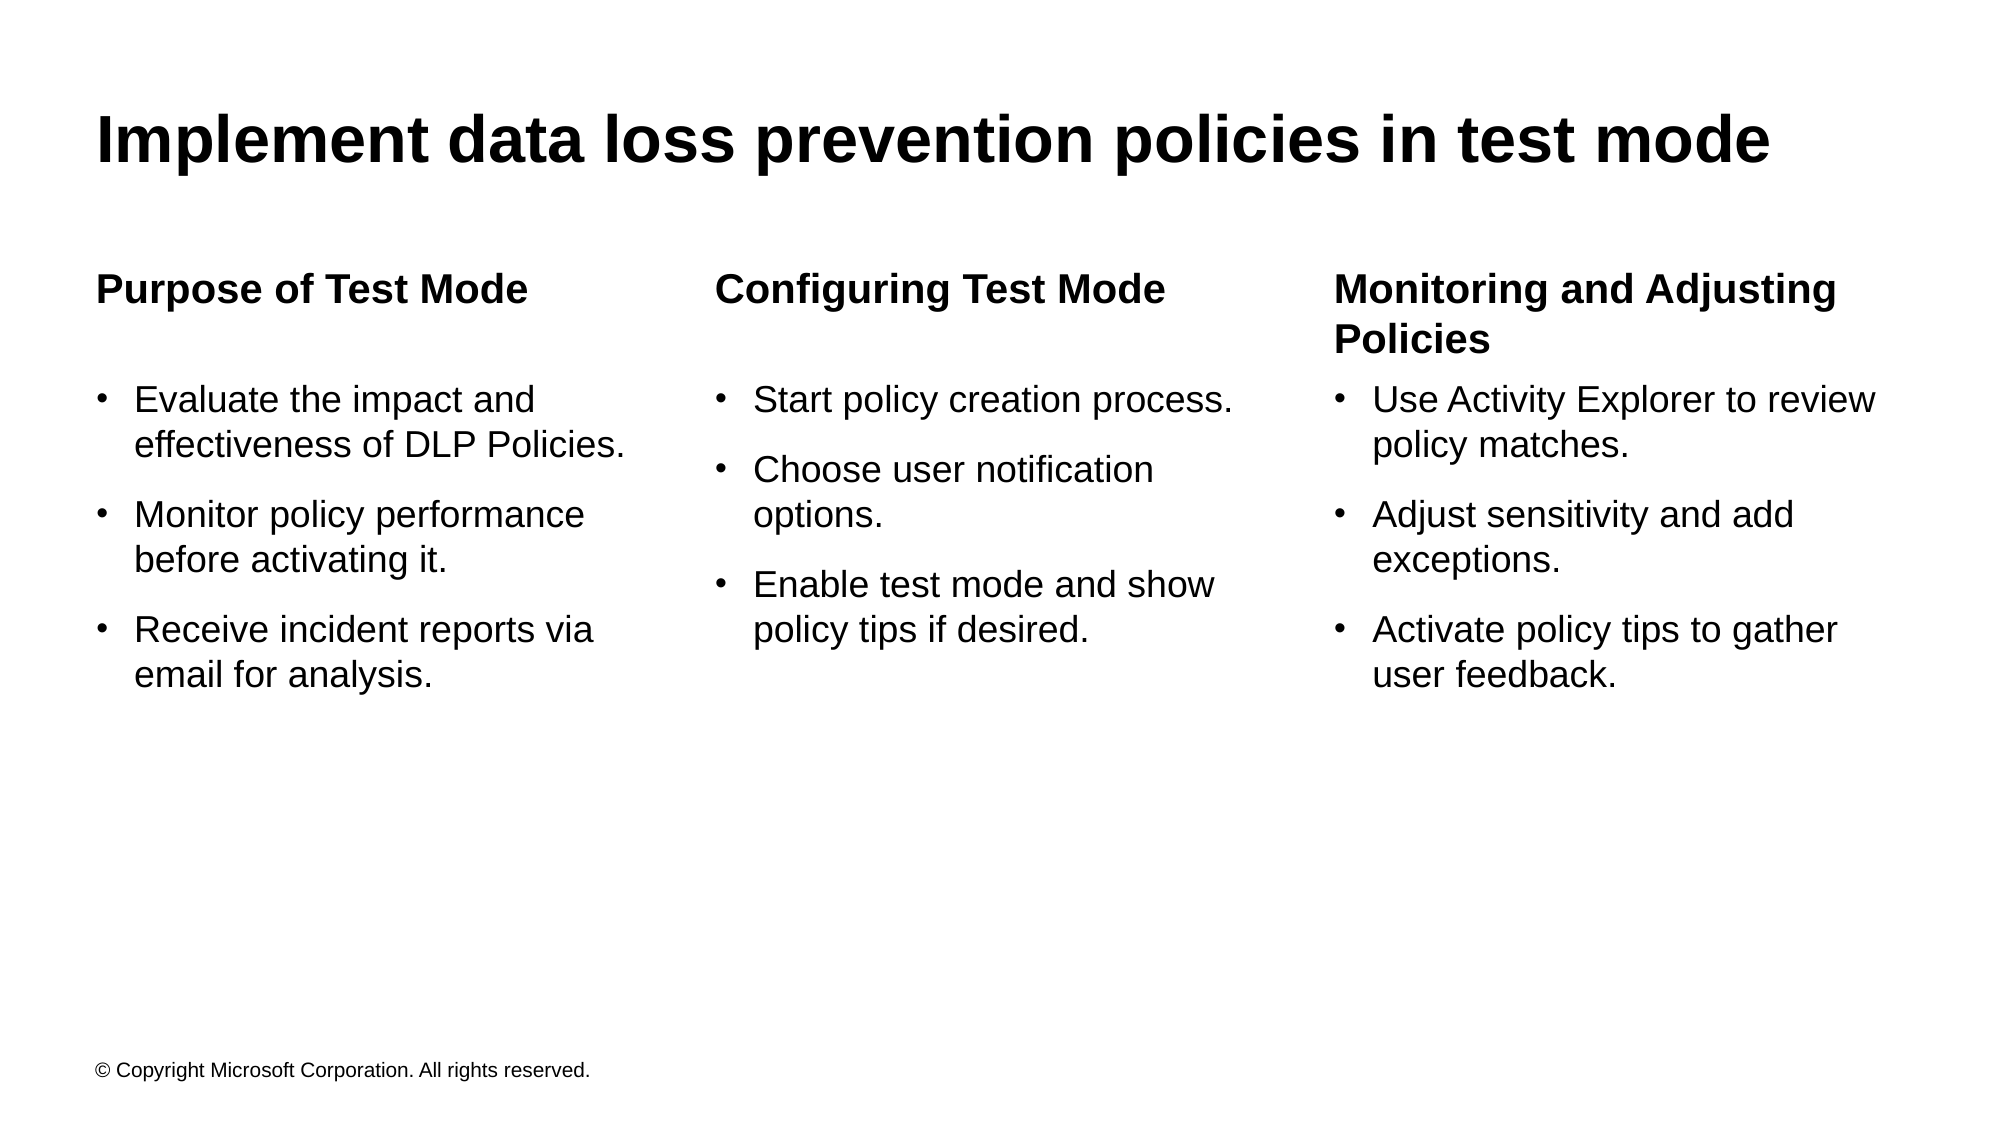

# Implement data loss prevention policies in test mode
Purpose of Test Mode
Configuring Test Mode
Monitoring and Adjusting Policies
Evaluate the impact and effectiveness of DLP Policies.
Monitor policy performance before activating it.
Receive incident reports via email for analysis.
Start policy creation process.
Choose user notification options.
Enable test mode and show policy tips if desired.
Use Activity Explorer to review policy matches.
Adjust sensitivity and add exceptions.
Activate policy tips to gather user feedback.